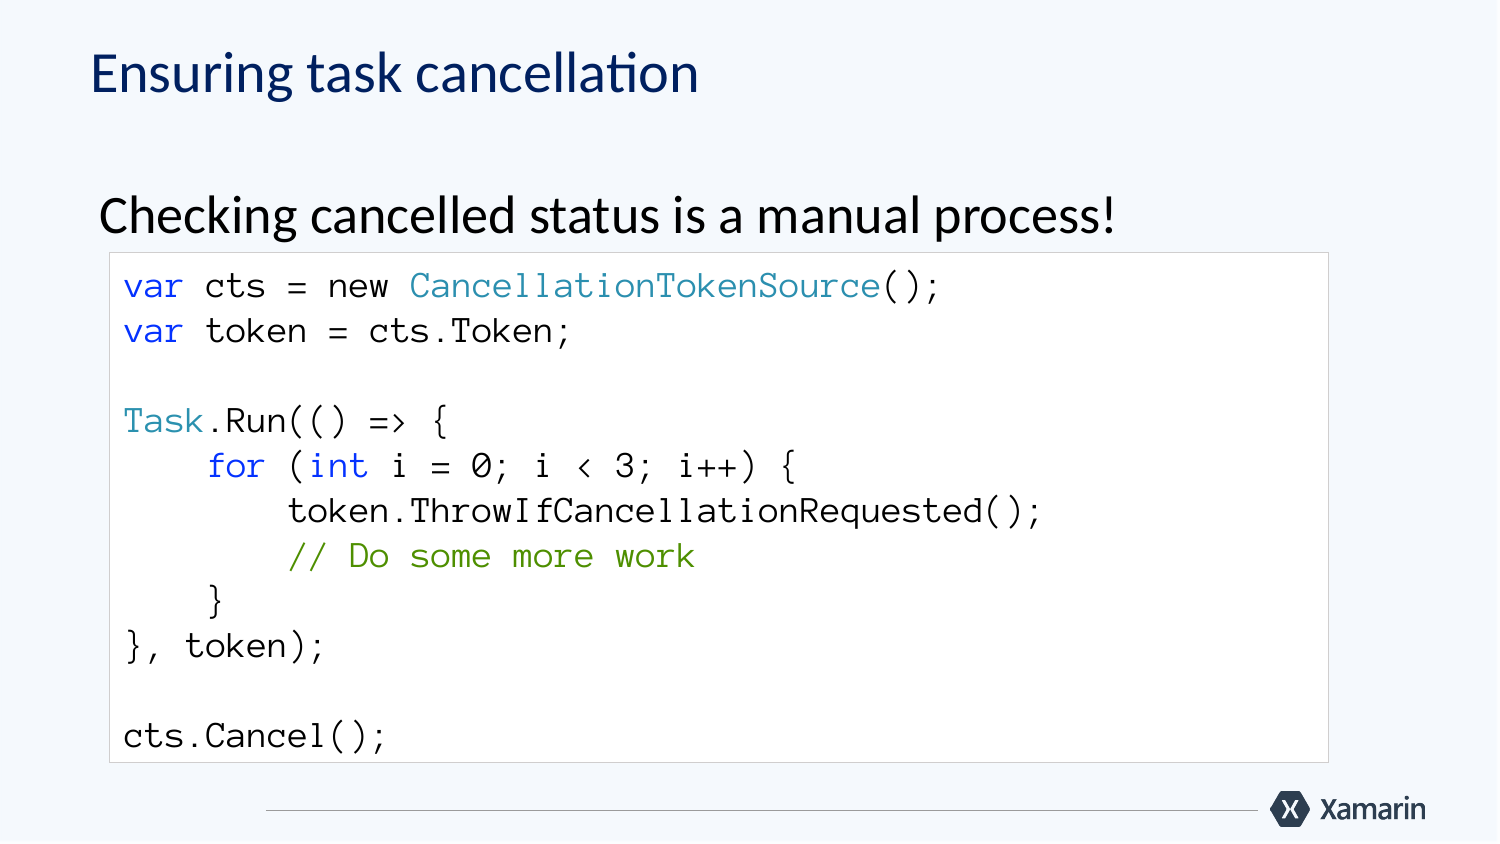

# Ensuring task cancellation
Checking cancelled status is a manual process!
var cts = new CancellationTokenSource();
var token = cts.Token;

Task.Run(() => {
    for (int i = 0; i < 3; i++) {
        token.ThrowIfCancellationRequested();
        // Do some more work
    }
}, token);

cts.Cancel();